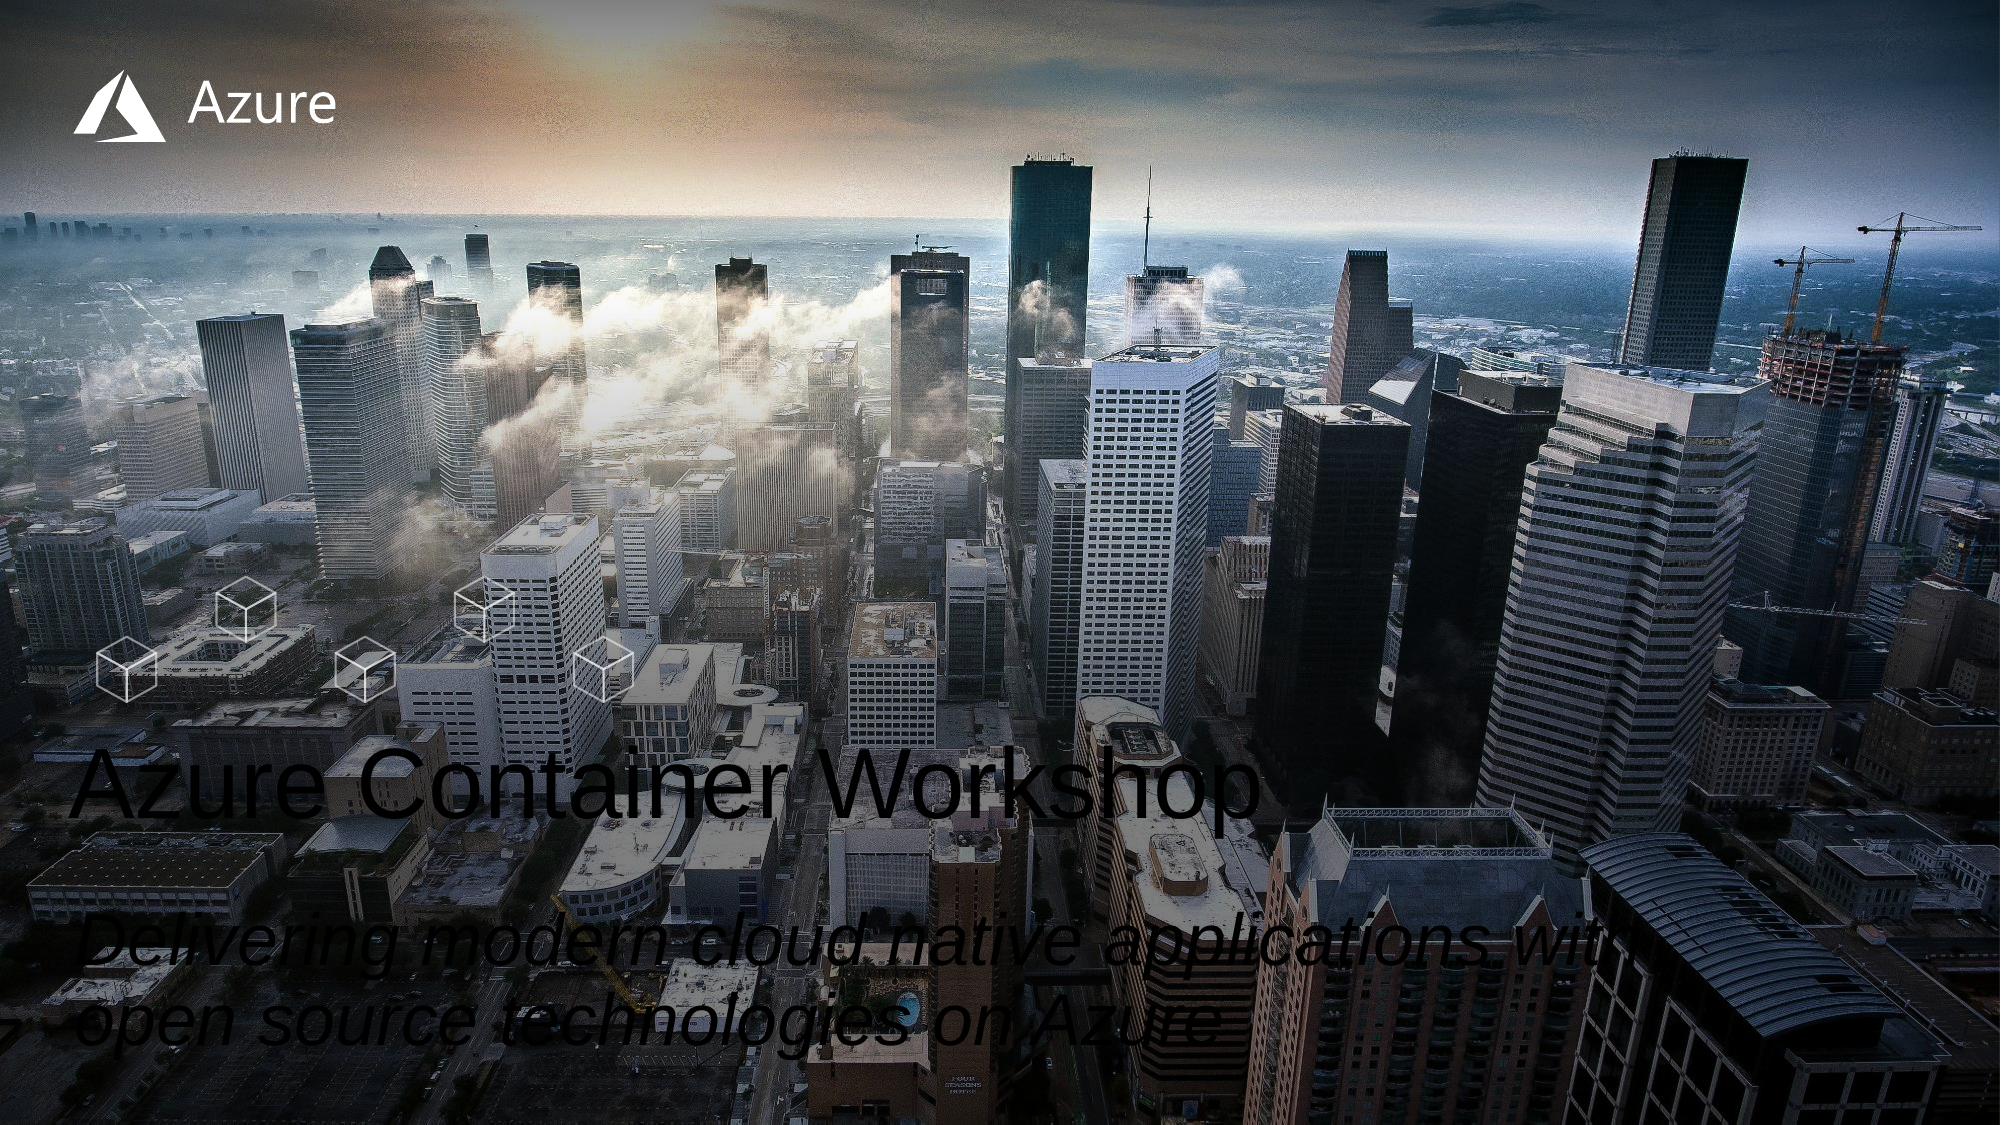

# Azure Container Workshop
Delivering modern cloud native applications with
open source technologies on Azure